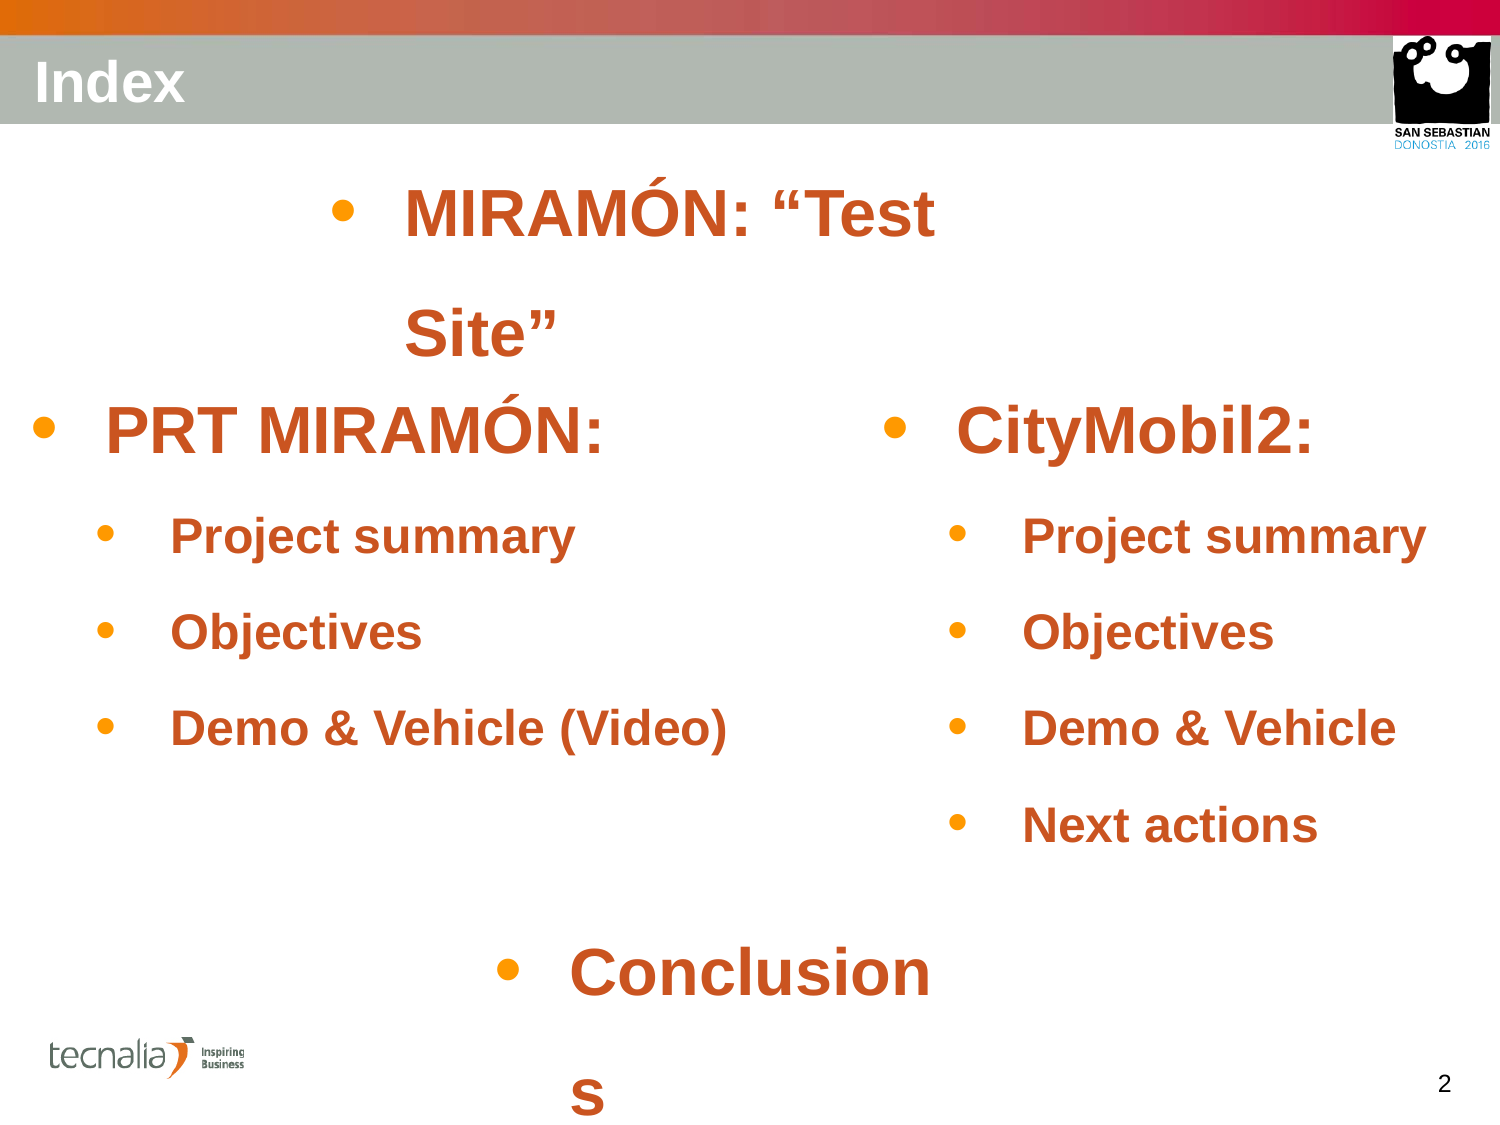

Index
MIRAMÓN: “Test Site”
PRT MIRAMÓN:
Project summary
Objectives
Demo & Vehicle (Video)
CityMobil2:
Project summary
Objectives
Demo & Vehicle
Next actions
Conclusions
2